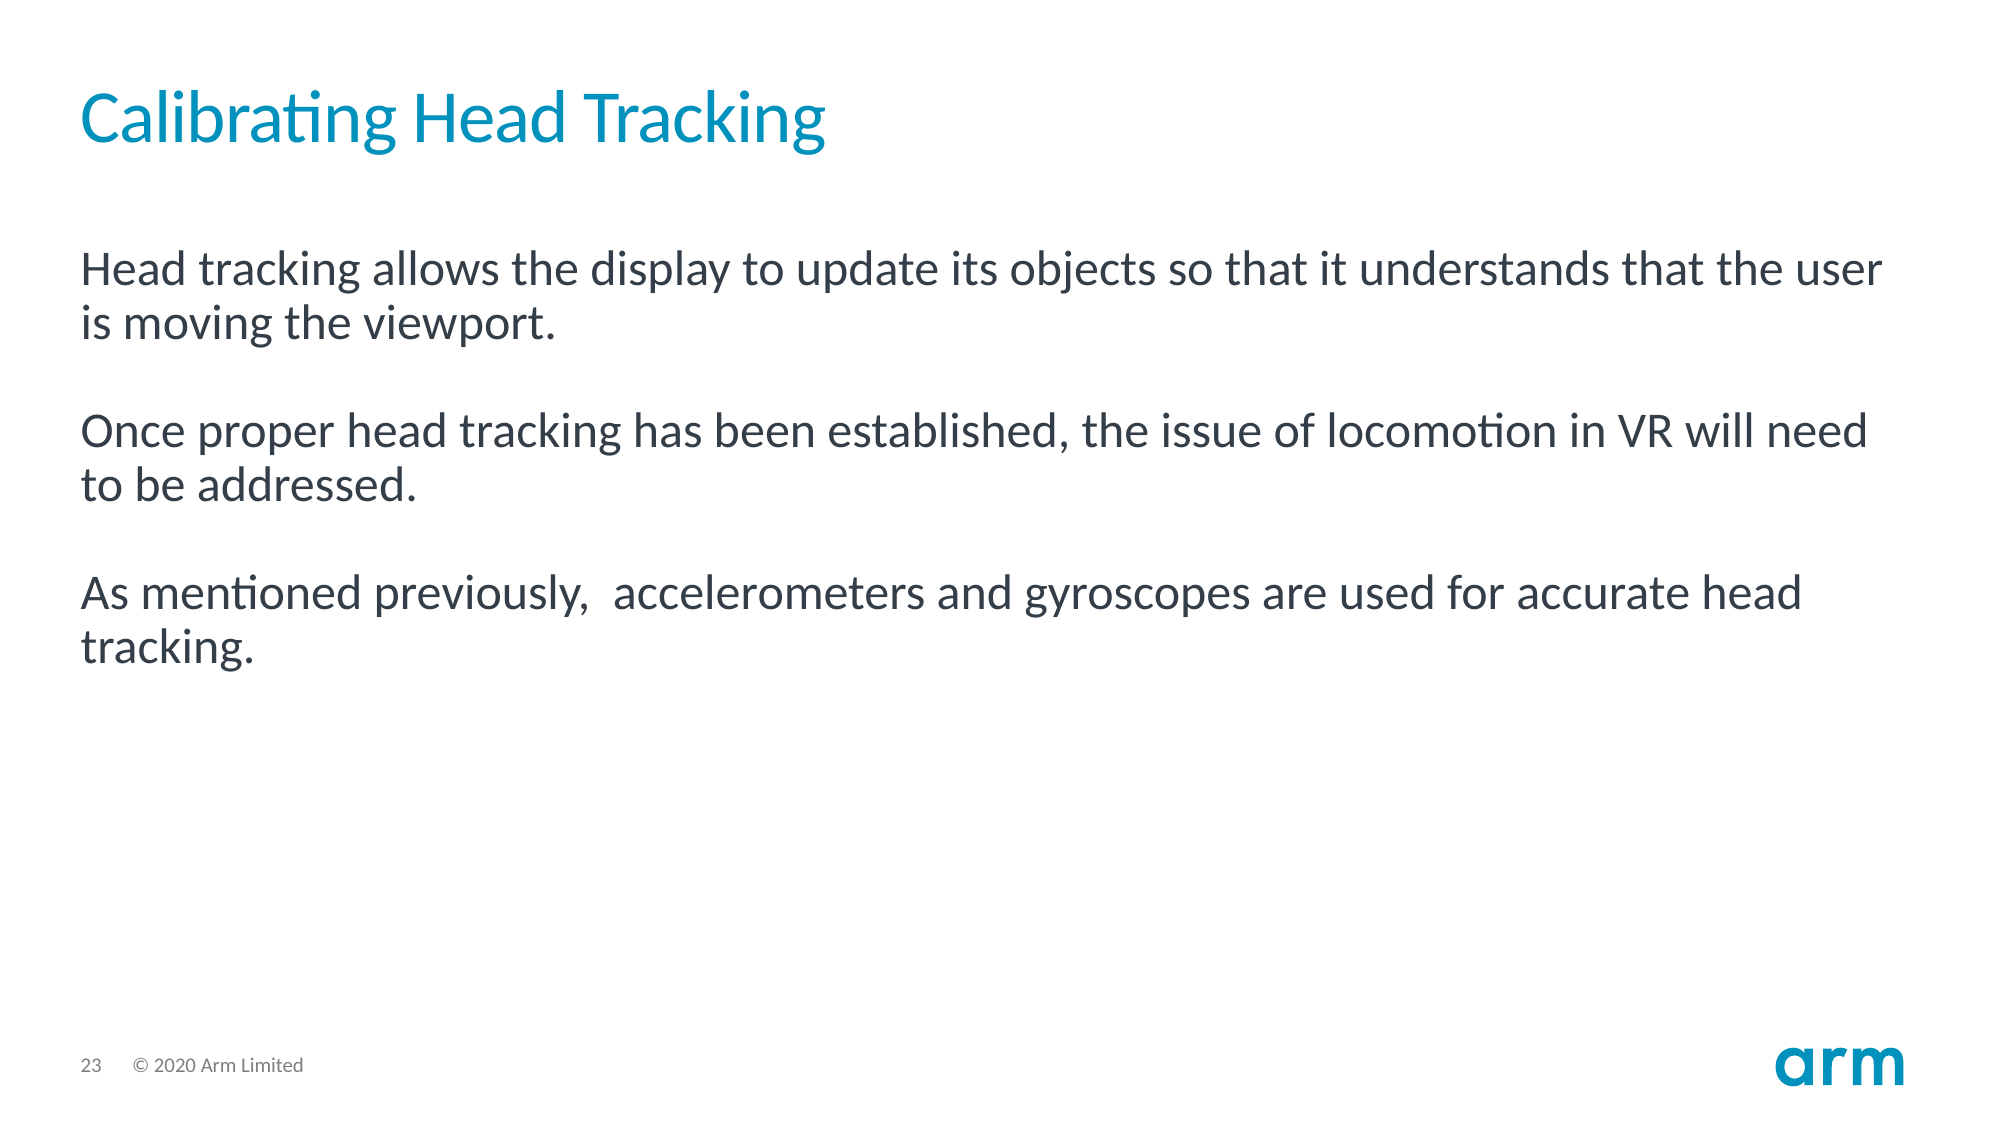

# Calibrating Head Tracking
Head tracking allows the display to update its objects so that it understands that the user is moving the viewport.
Once proper head tracking has been established, the issue of locomotion in VR will need to be addressed.
As mentioned previously,  accelerometers and gyroscopes are used for accurate head tracking.